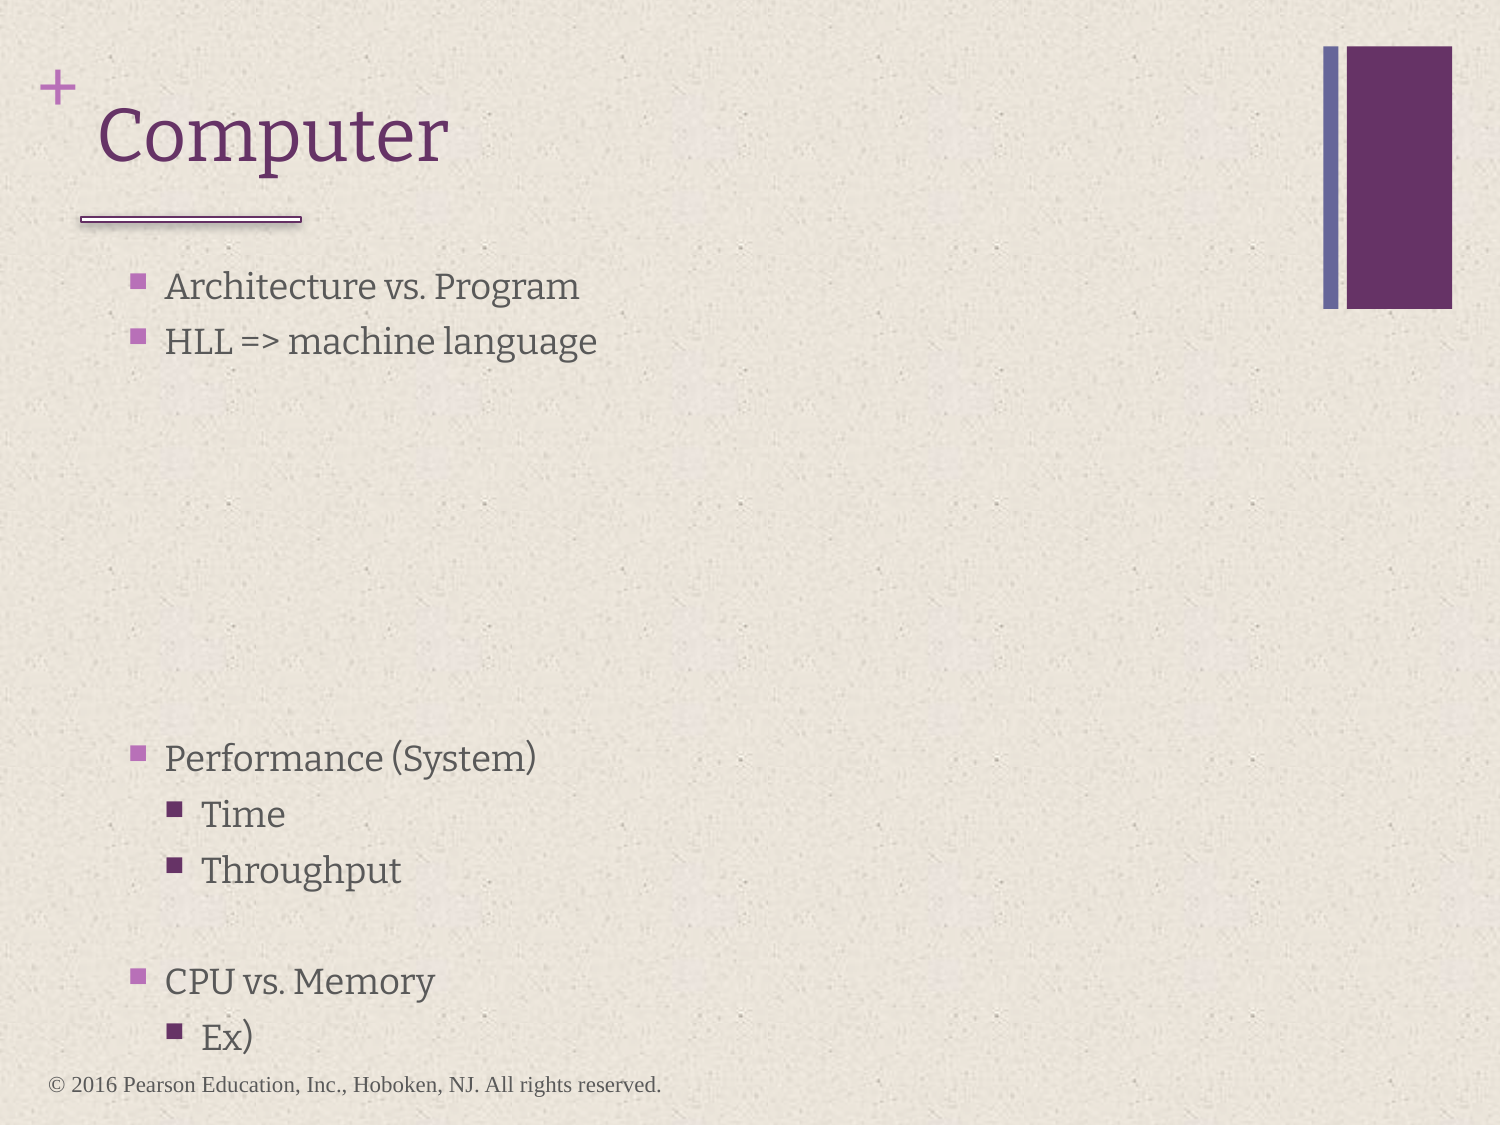

# Computer

Architecture vs. Program
HLL => machine language

Performance (System)
Time
Throughput

CPU vs. Memory
Ex)

© 2016 Pearson Education, Inc., Hoboken, NJ. All rights reserved.